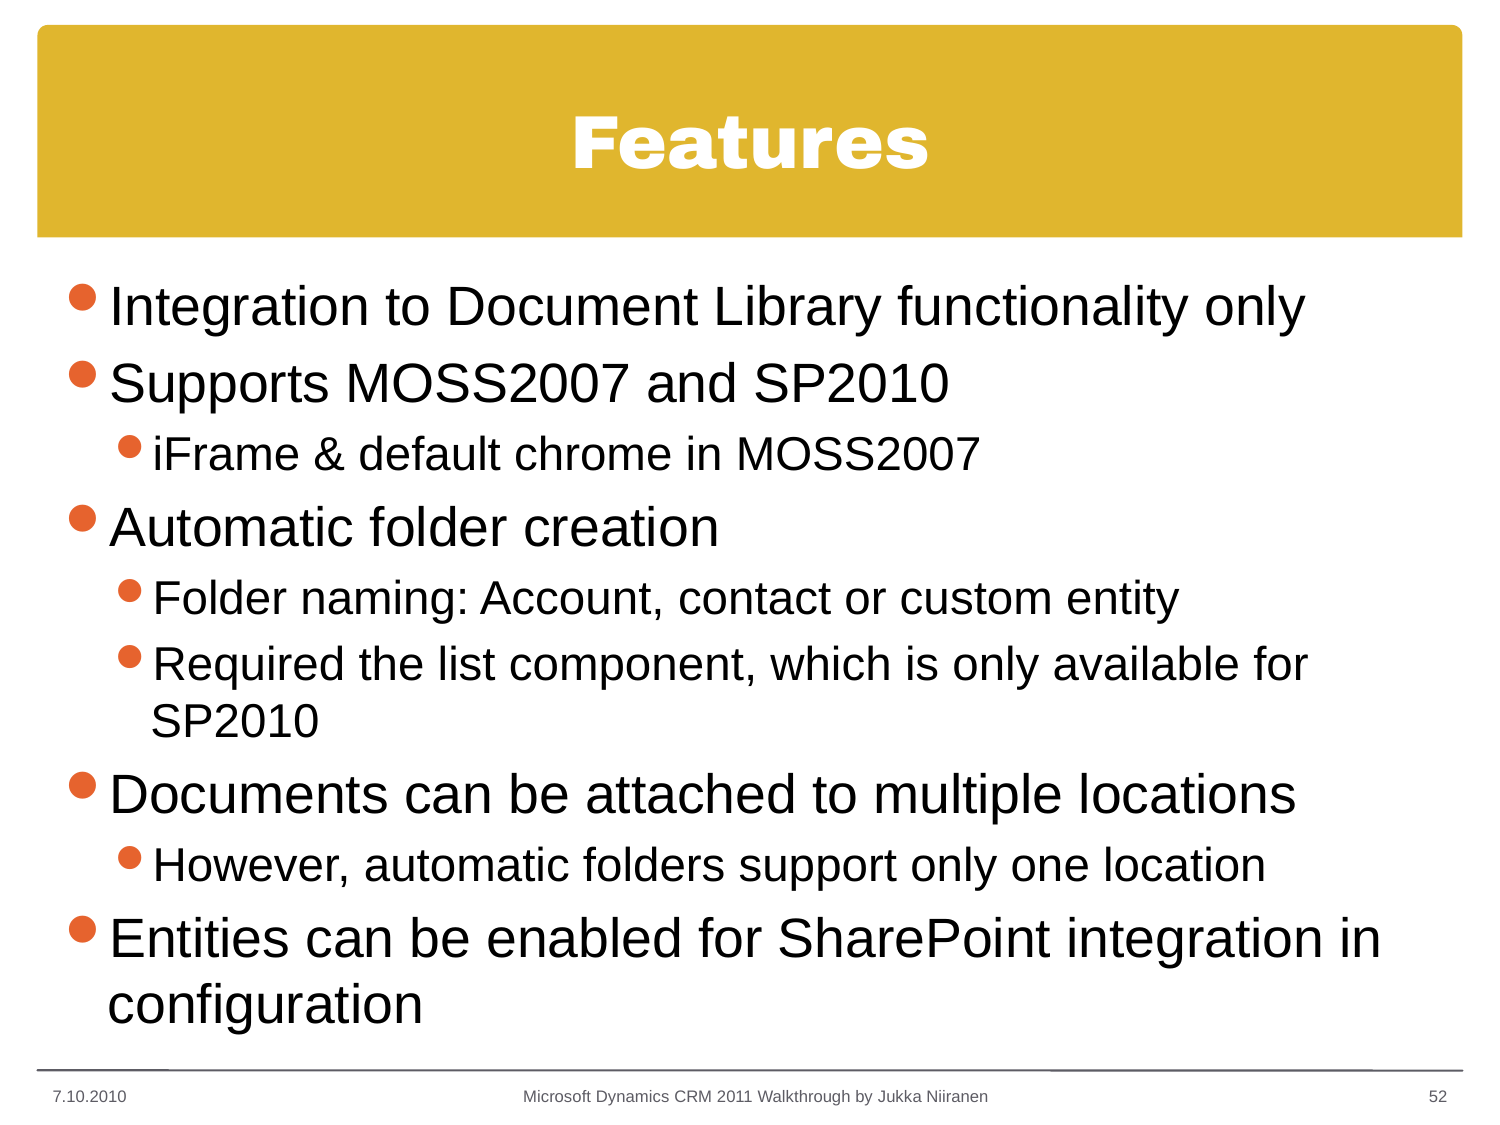

# Features
Integration to Document Library functionality only
Supports MOSS2007 and SP2010
iFrame & default chrome in MOSS2007
Automatic folder creation
Folder naming: Account, contact or custom entity
Required the list component, which is only available for SP2010
Documents can be attached to multiple locations
However, automatic folders support only one location
Entities can be enabled for SharePoint integration in configuration
7.10.2010
Microsoft Dynamics CRM 2011 Walkthrough by Jukka Niiranen
52